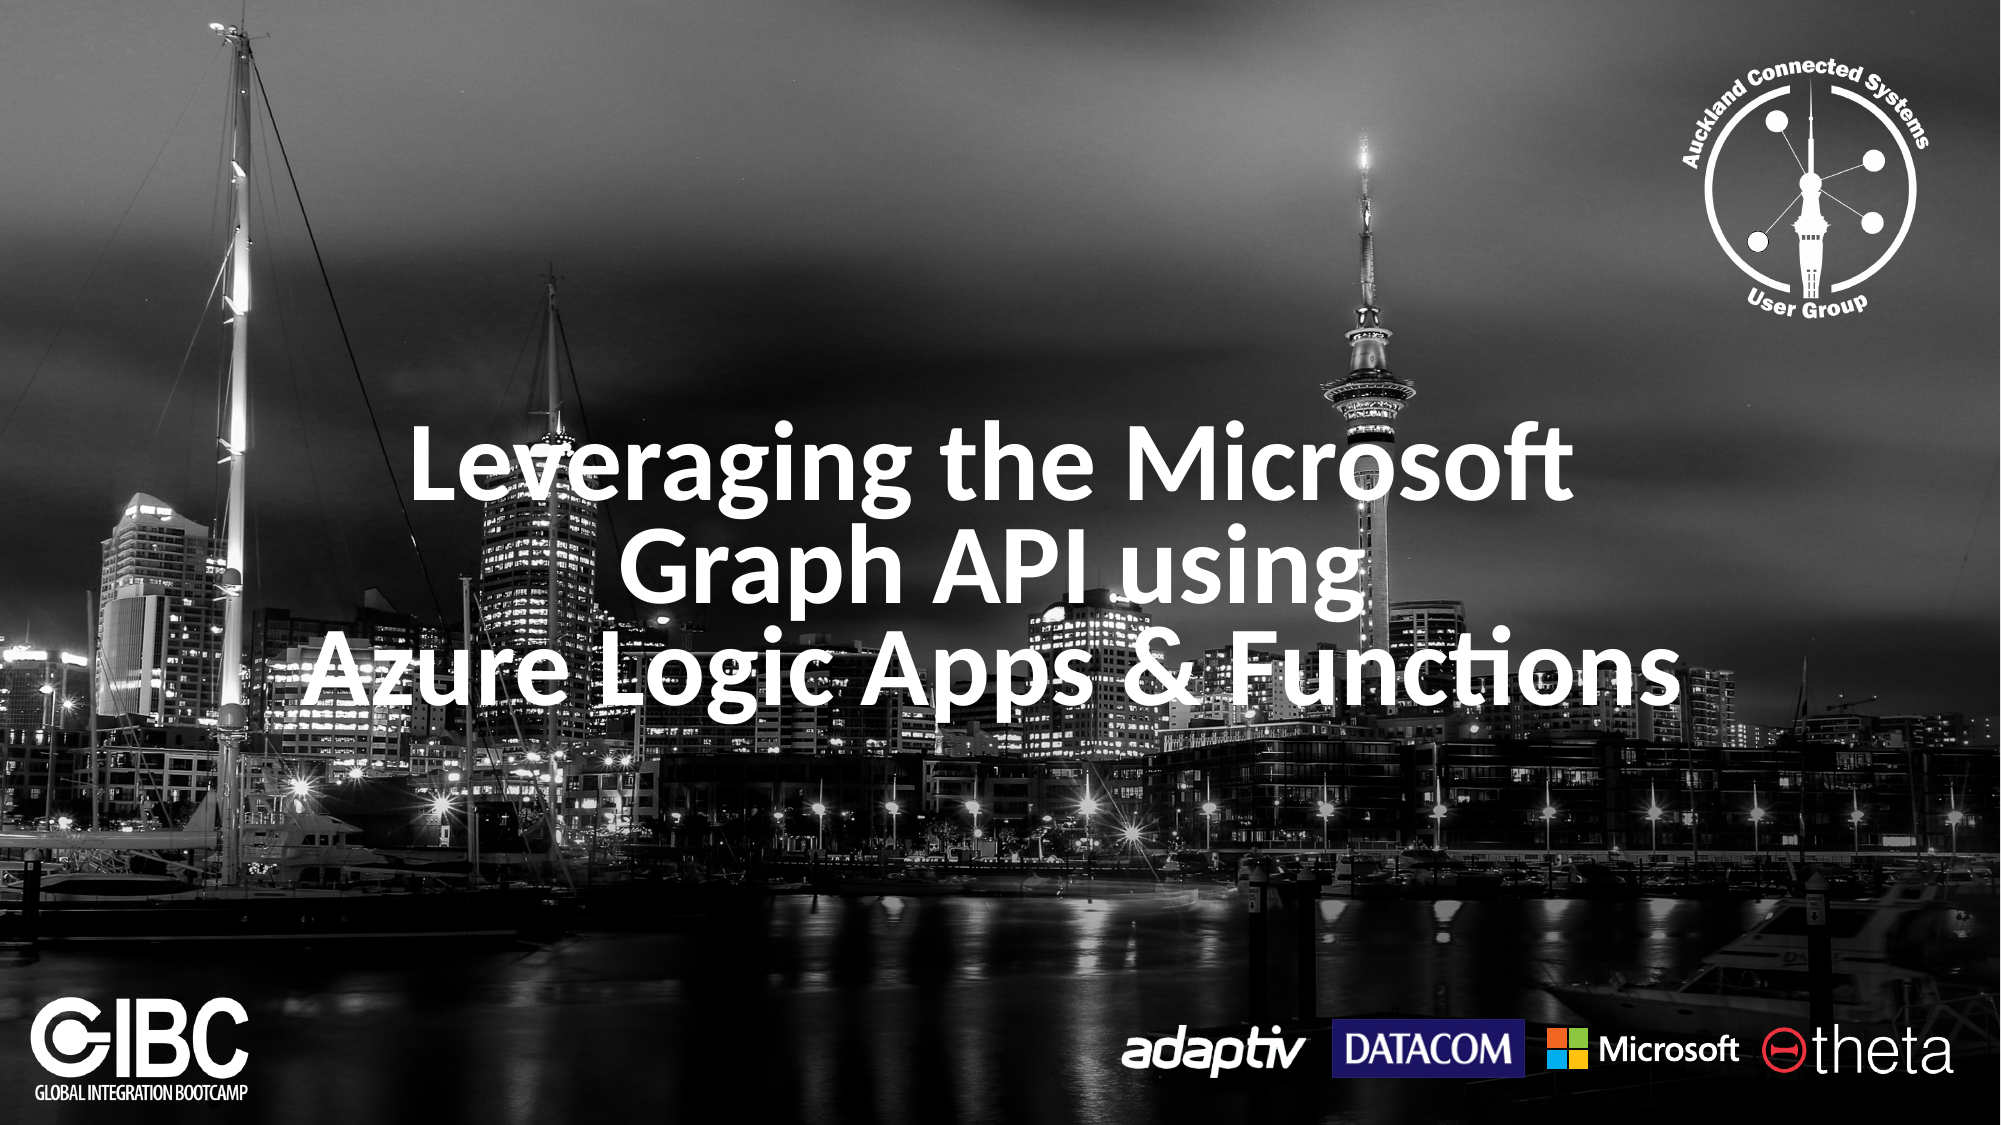

# Leveraging the Microsoft Graph API using Azure Logic Apps & Functions